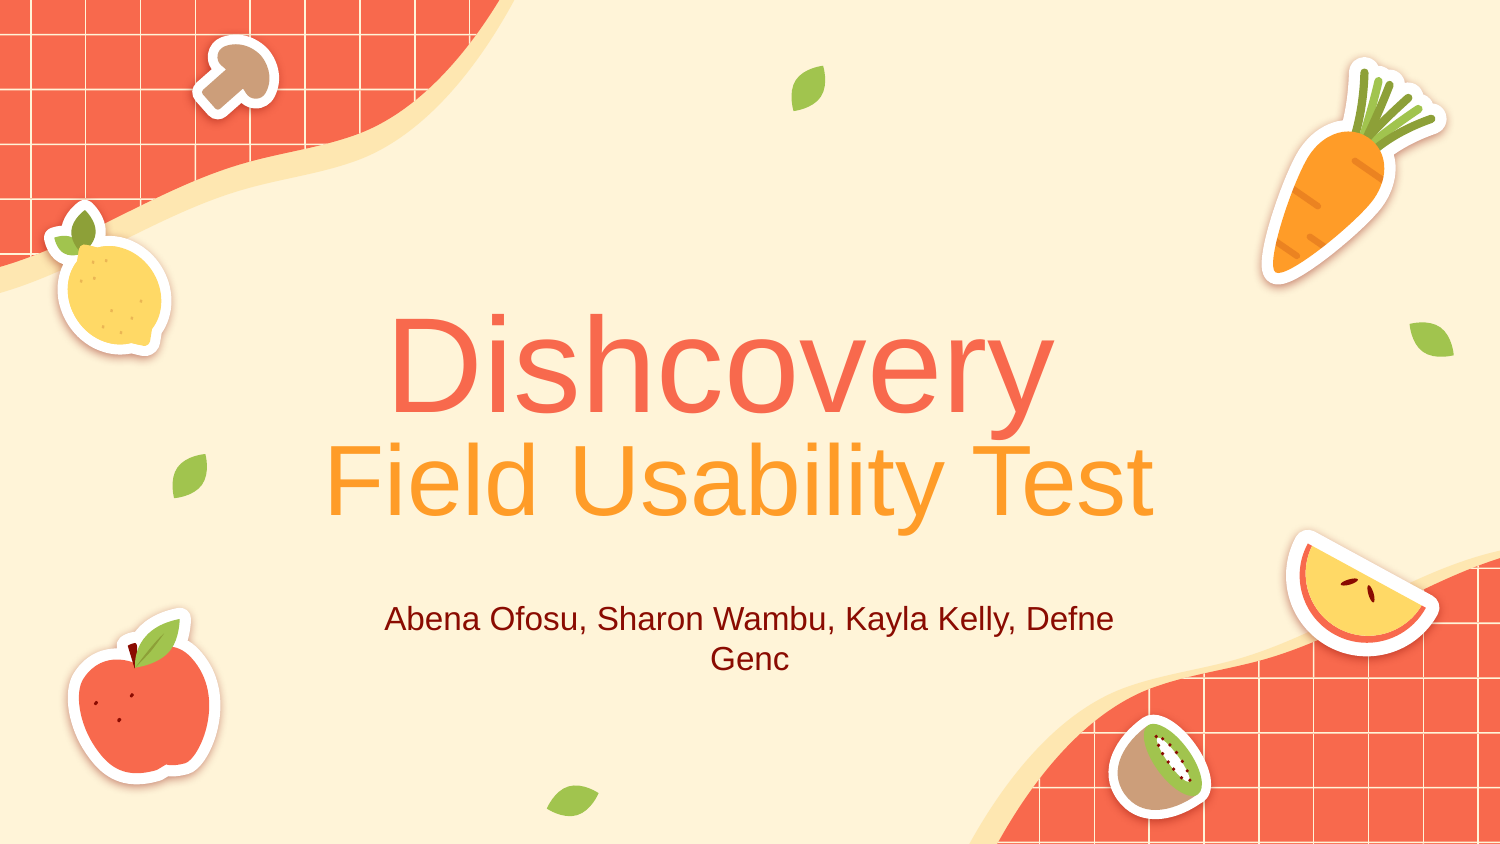

# Dishcovery
Field Usability Test

Abena Ofosu, Sharon Wambu, Kayla Kelly, Defne Genc